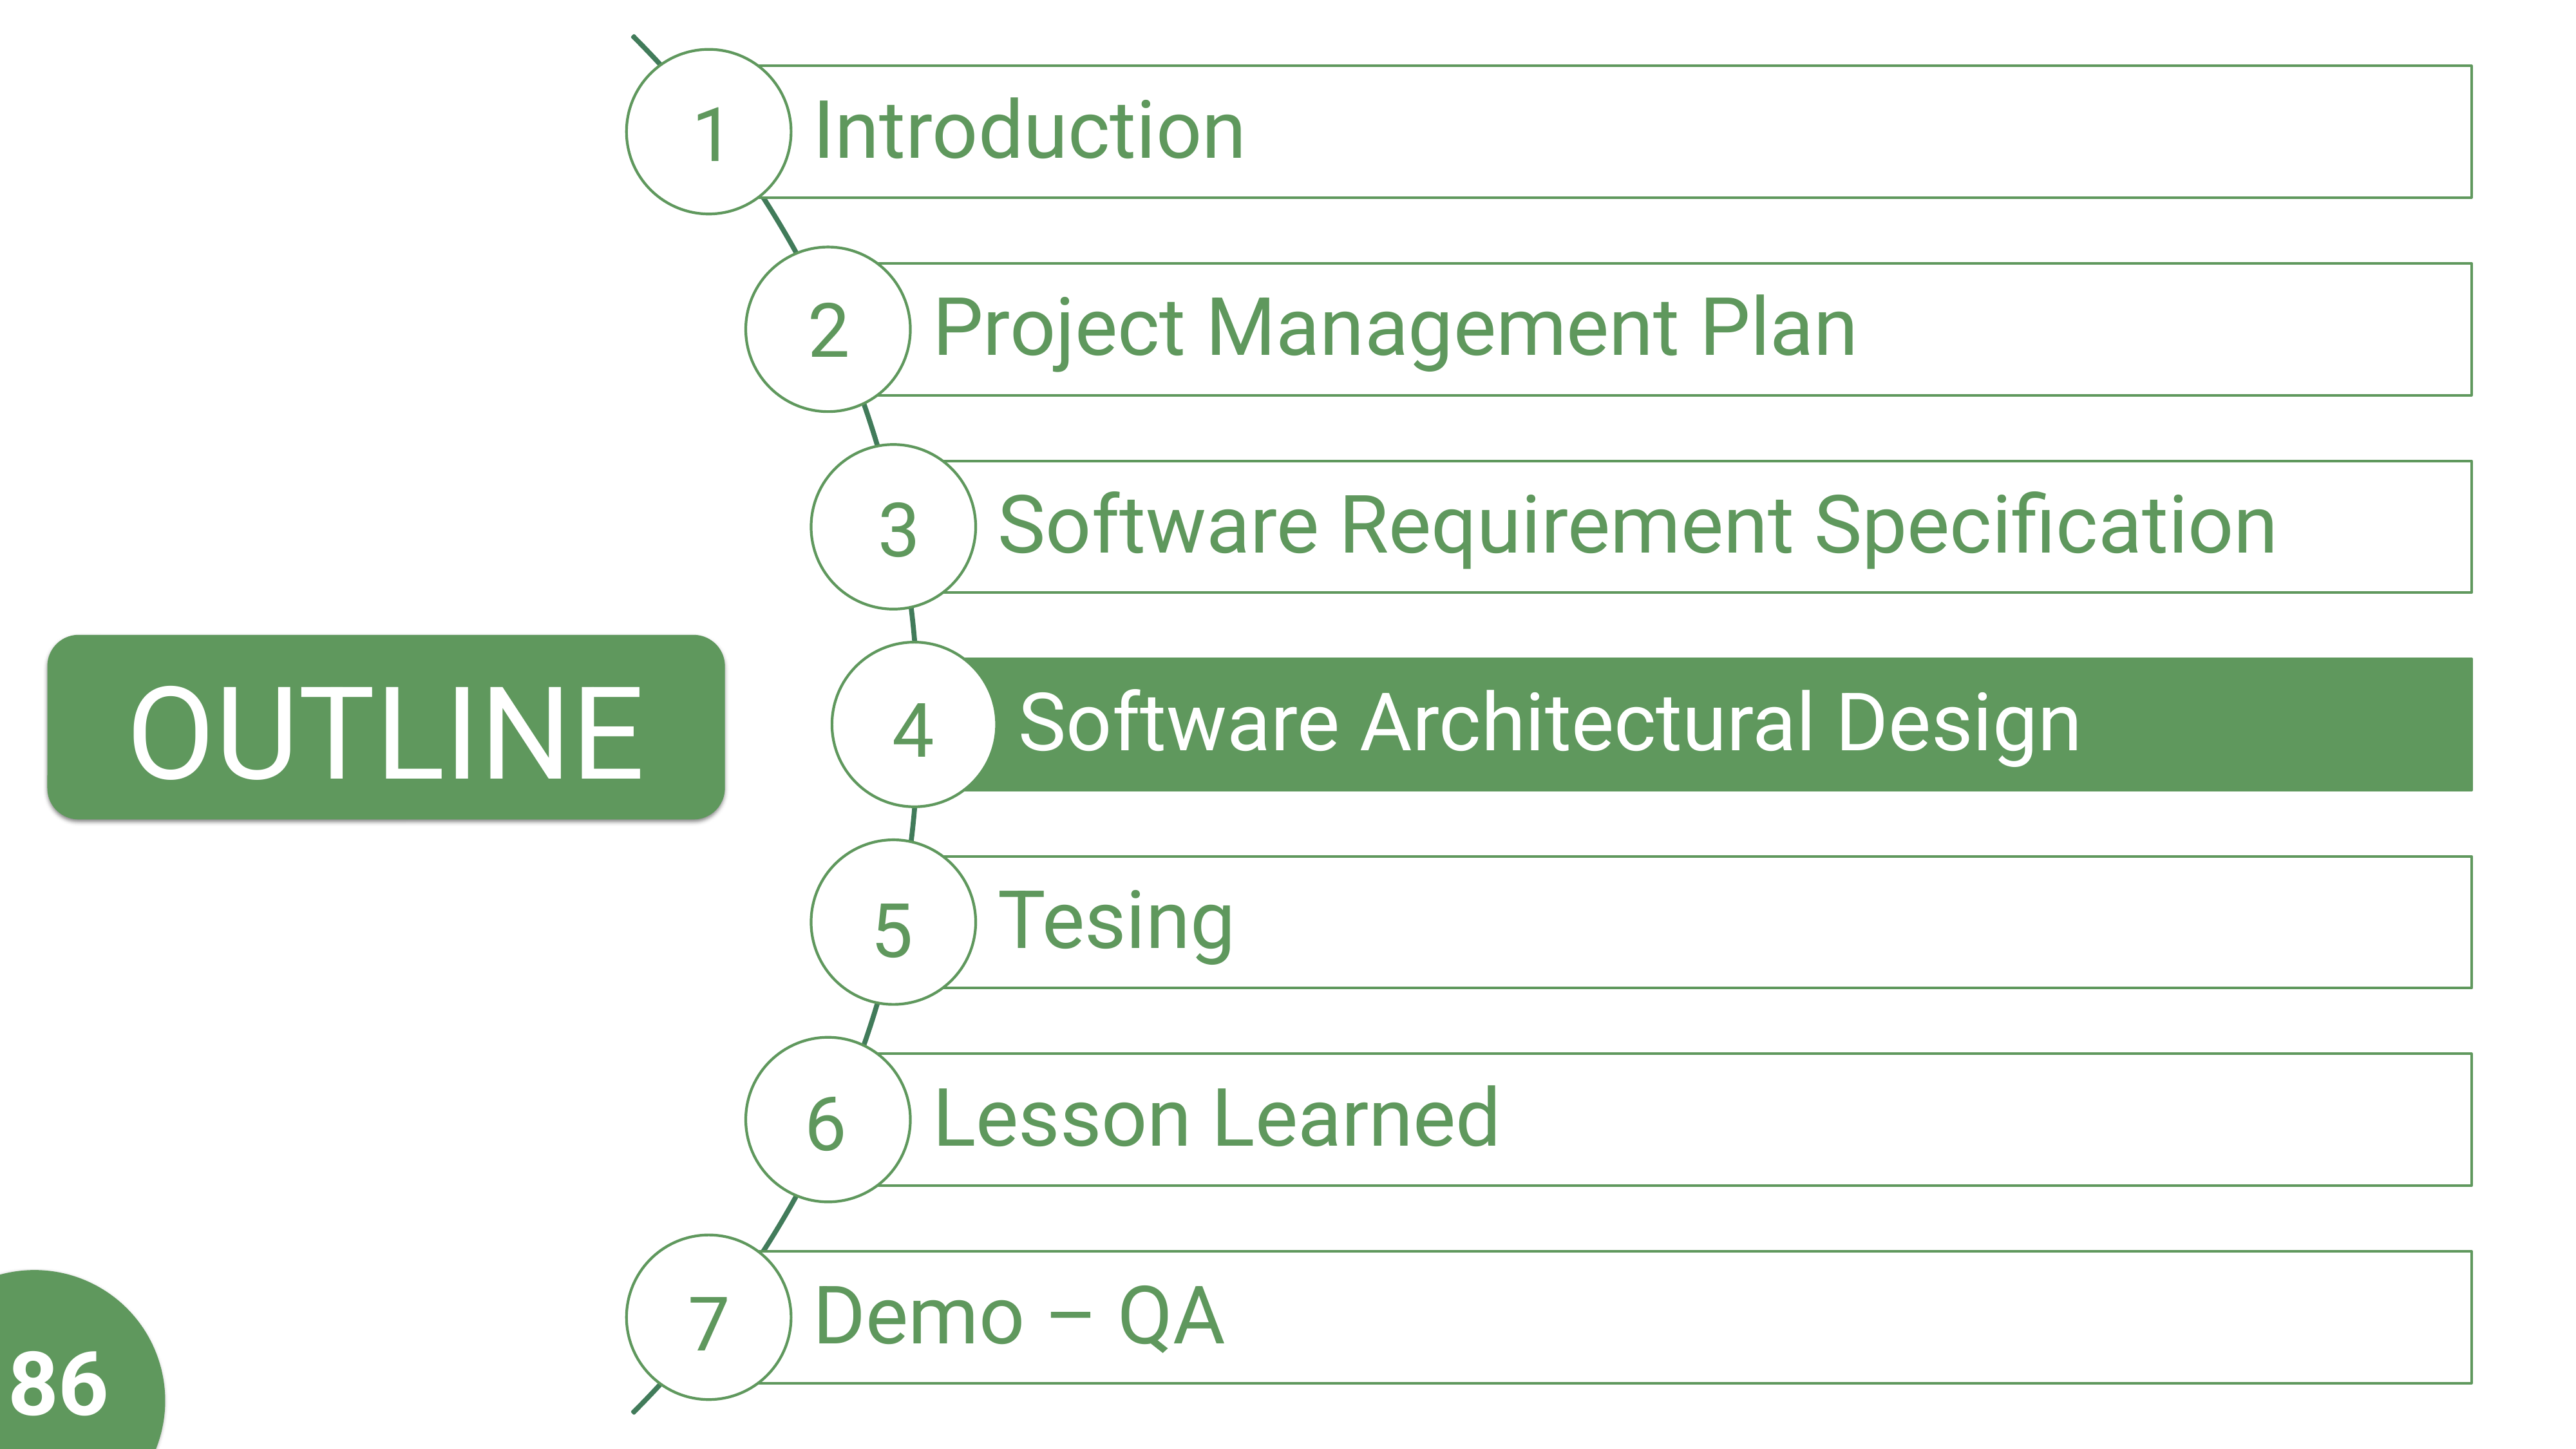

Introduction
Project Management Plan
Software Requirement Specification
Software Architectural Design
Tesing
Lesson Learned
Demo – QA
1
2
3
OUTLINE
4
5
6

7
86